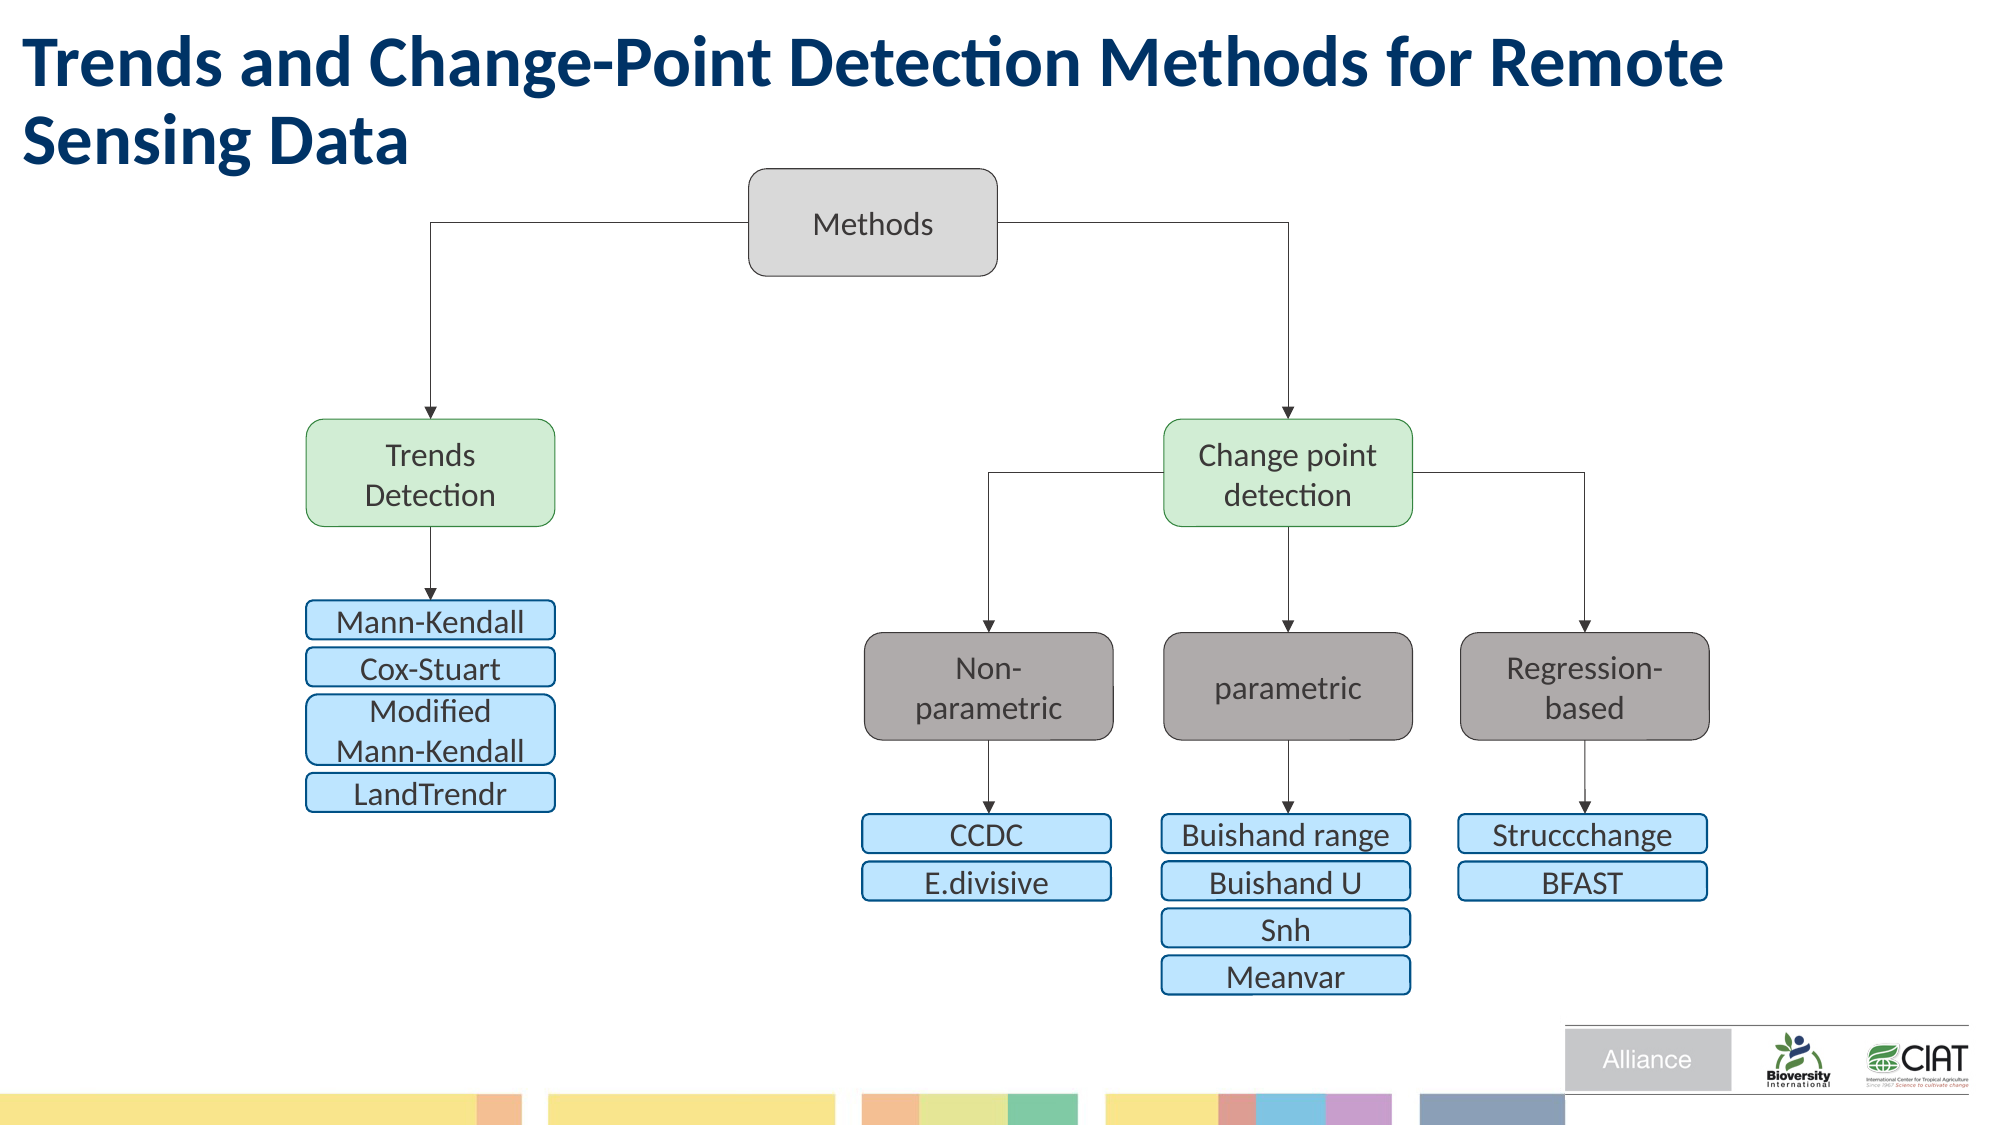

# Trends and Change-Point Detection Methods for Remote Sensing Data
Methods
Trends Detection
Change point detection
Mann-Kendall
Non-parametric
parametric
Regression-based
Cox-Stuart
Modified Mann-Kendall
LandTrendr
Buishand range
Struccchange
CCDC
Buishand U
BFAST
E.divisive
Snh
Meanvar